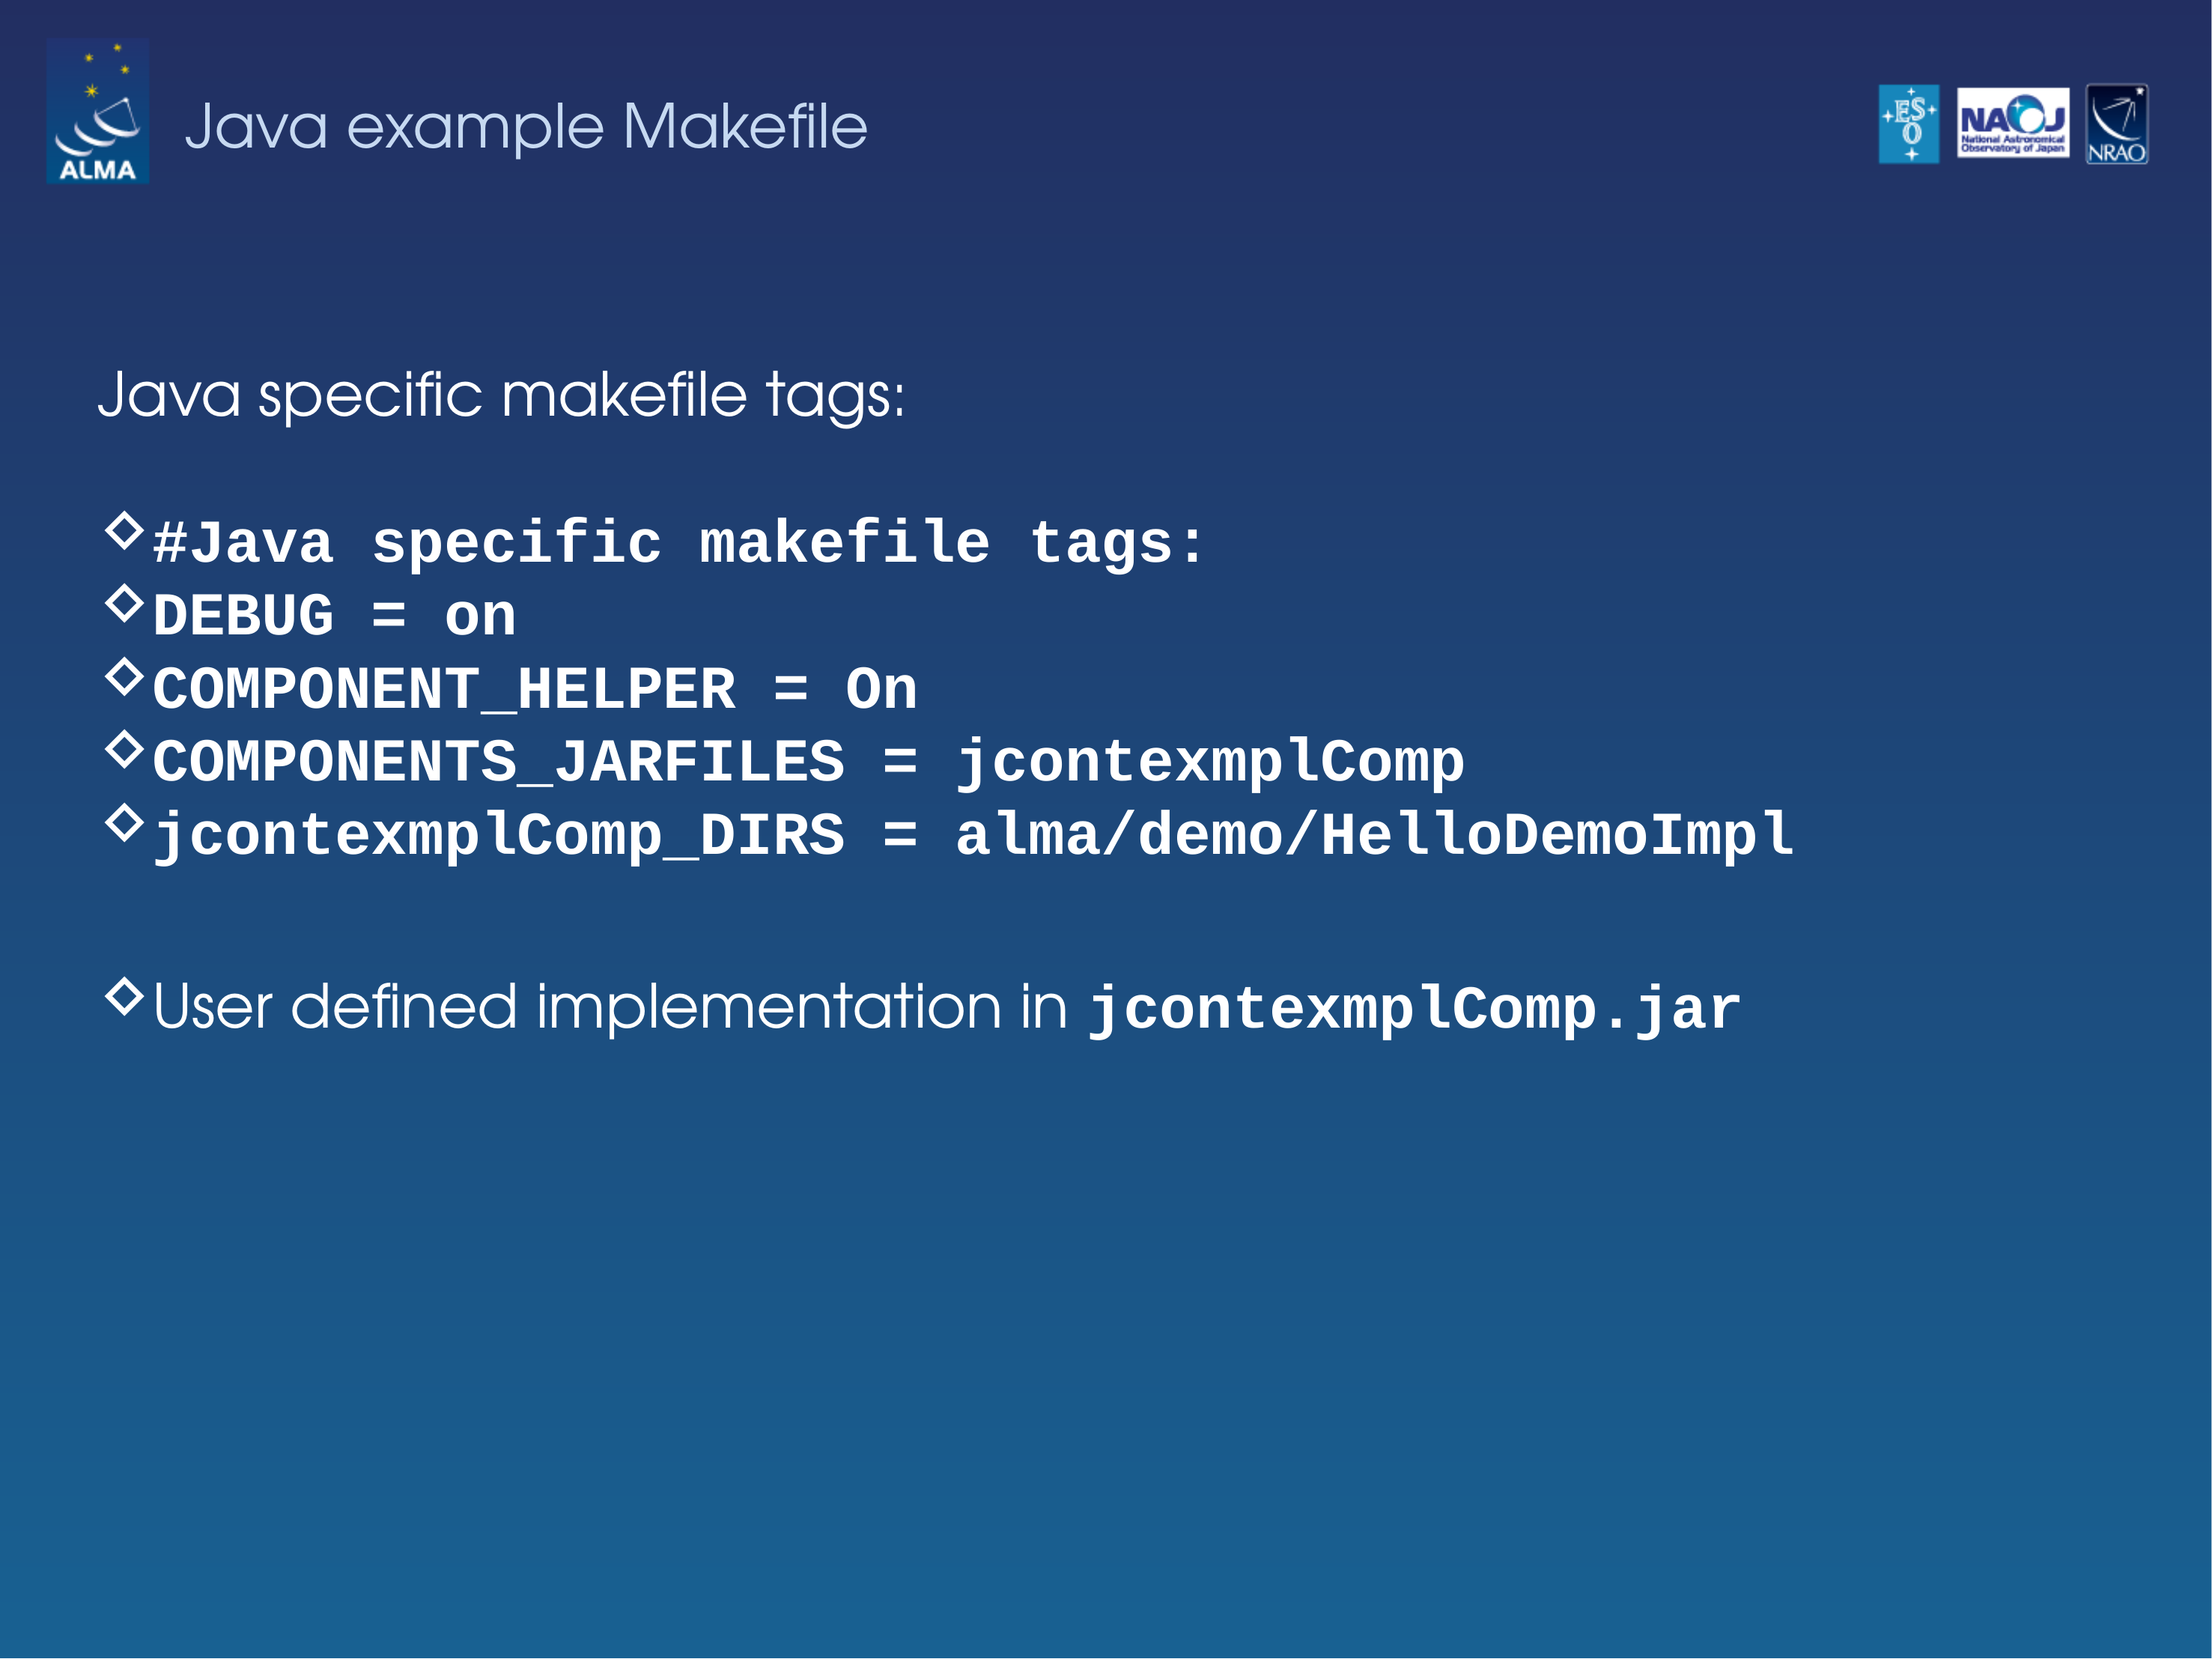

Java example Makefile
Java specific makefile tags:

#Java specific makefile tags:
DEBUG = on
COMPONENT_HELPER = On
COMPONENTS_JARFILES = jcontexmplComp
jcontexmplComp_DIRS = alma/demo/HelloDemoImpl

User defined implementation in jcontexmplComp.jar